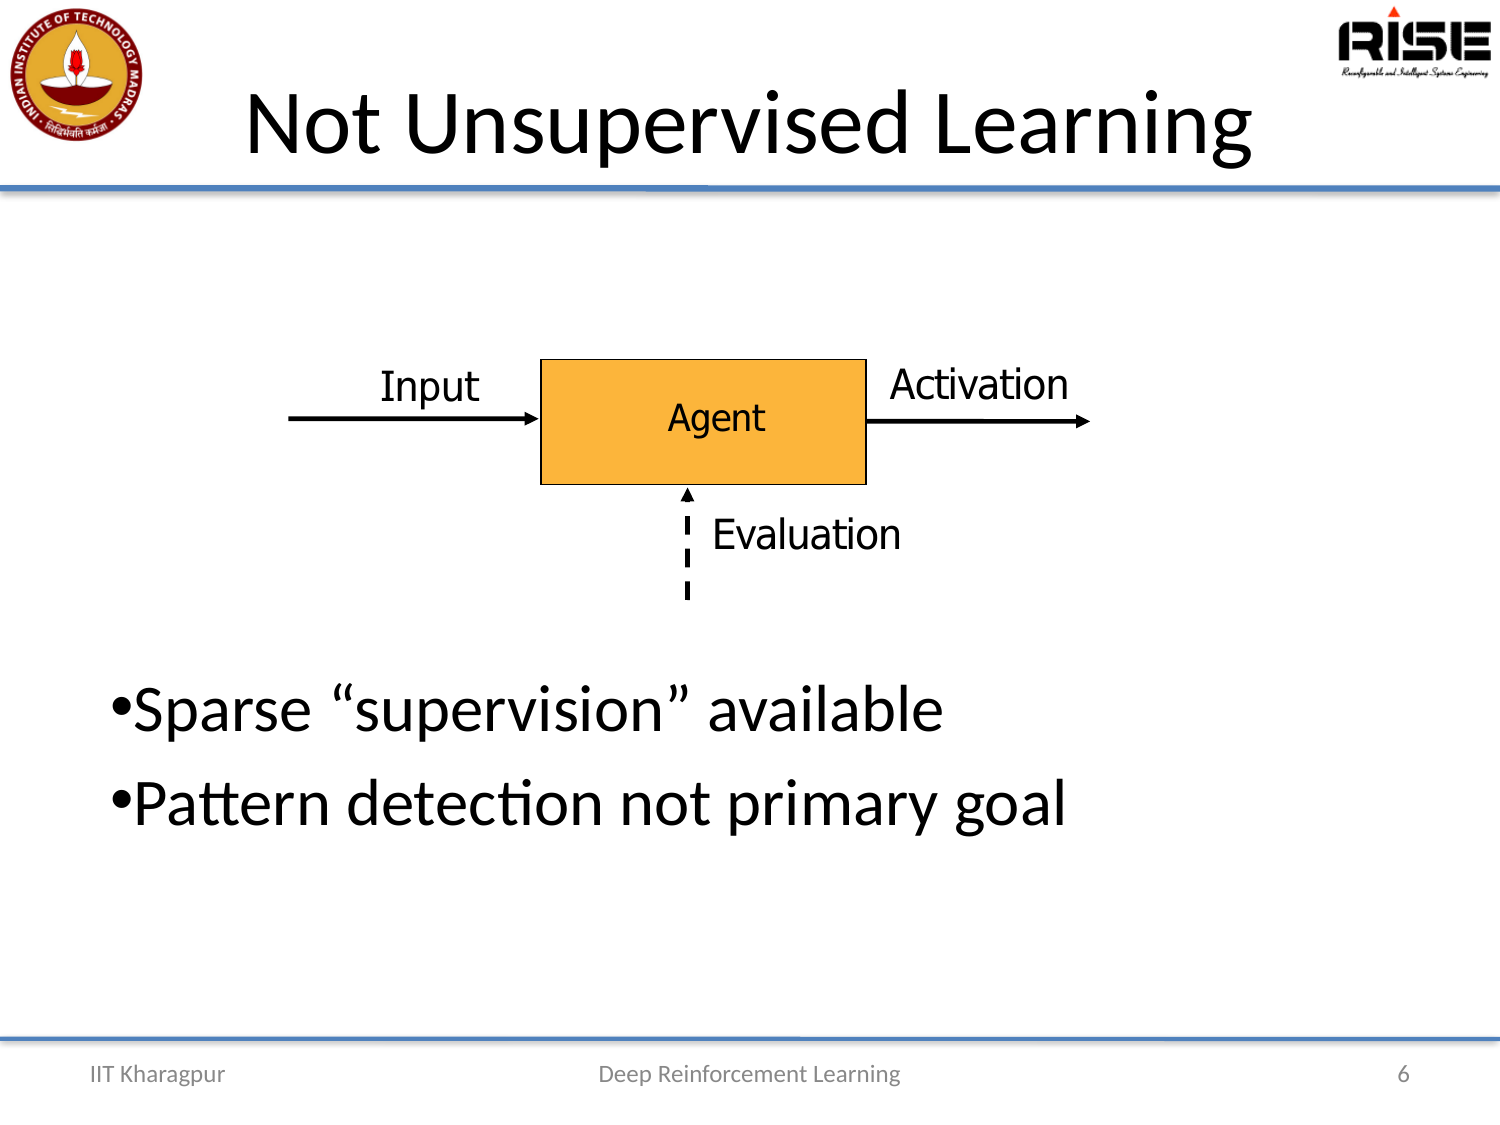

# Not Unsupervised Learning
Activation
Input

Agent

Evaluation
Sparse “supervision” available
Pattern detection not primary goal
IIT Kharagpur
Deep Reinforcement Learning
6